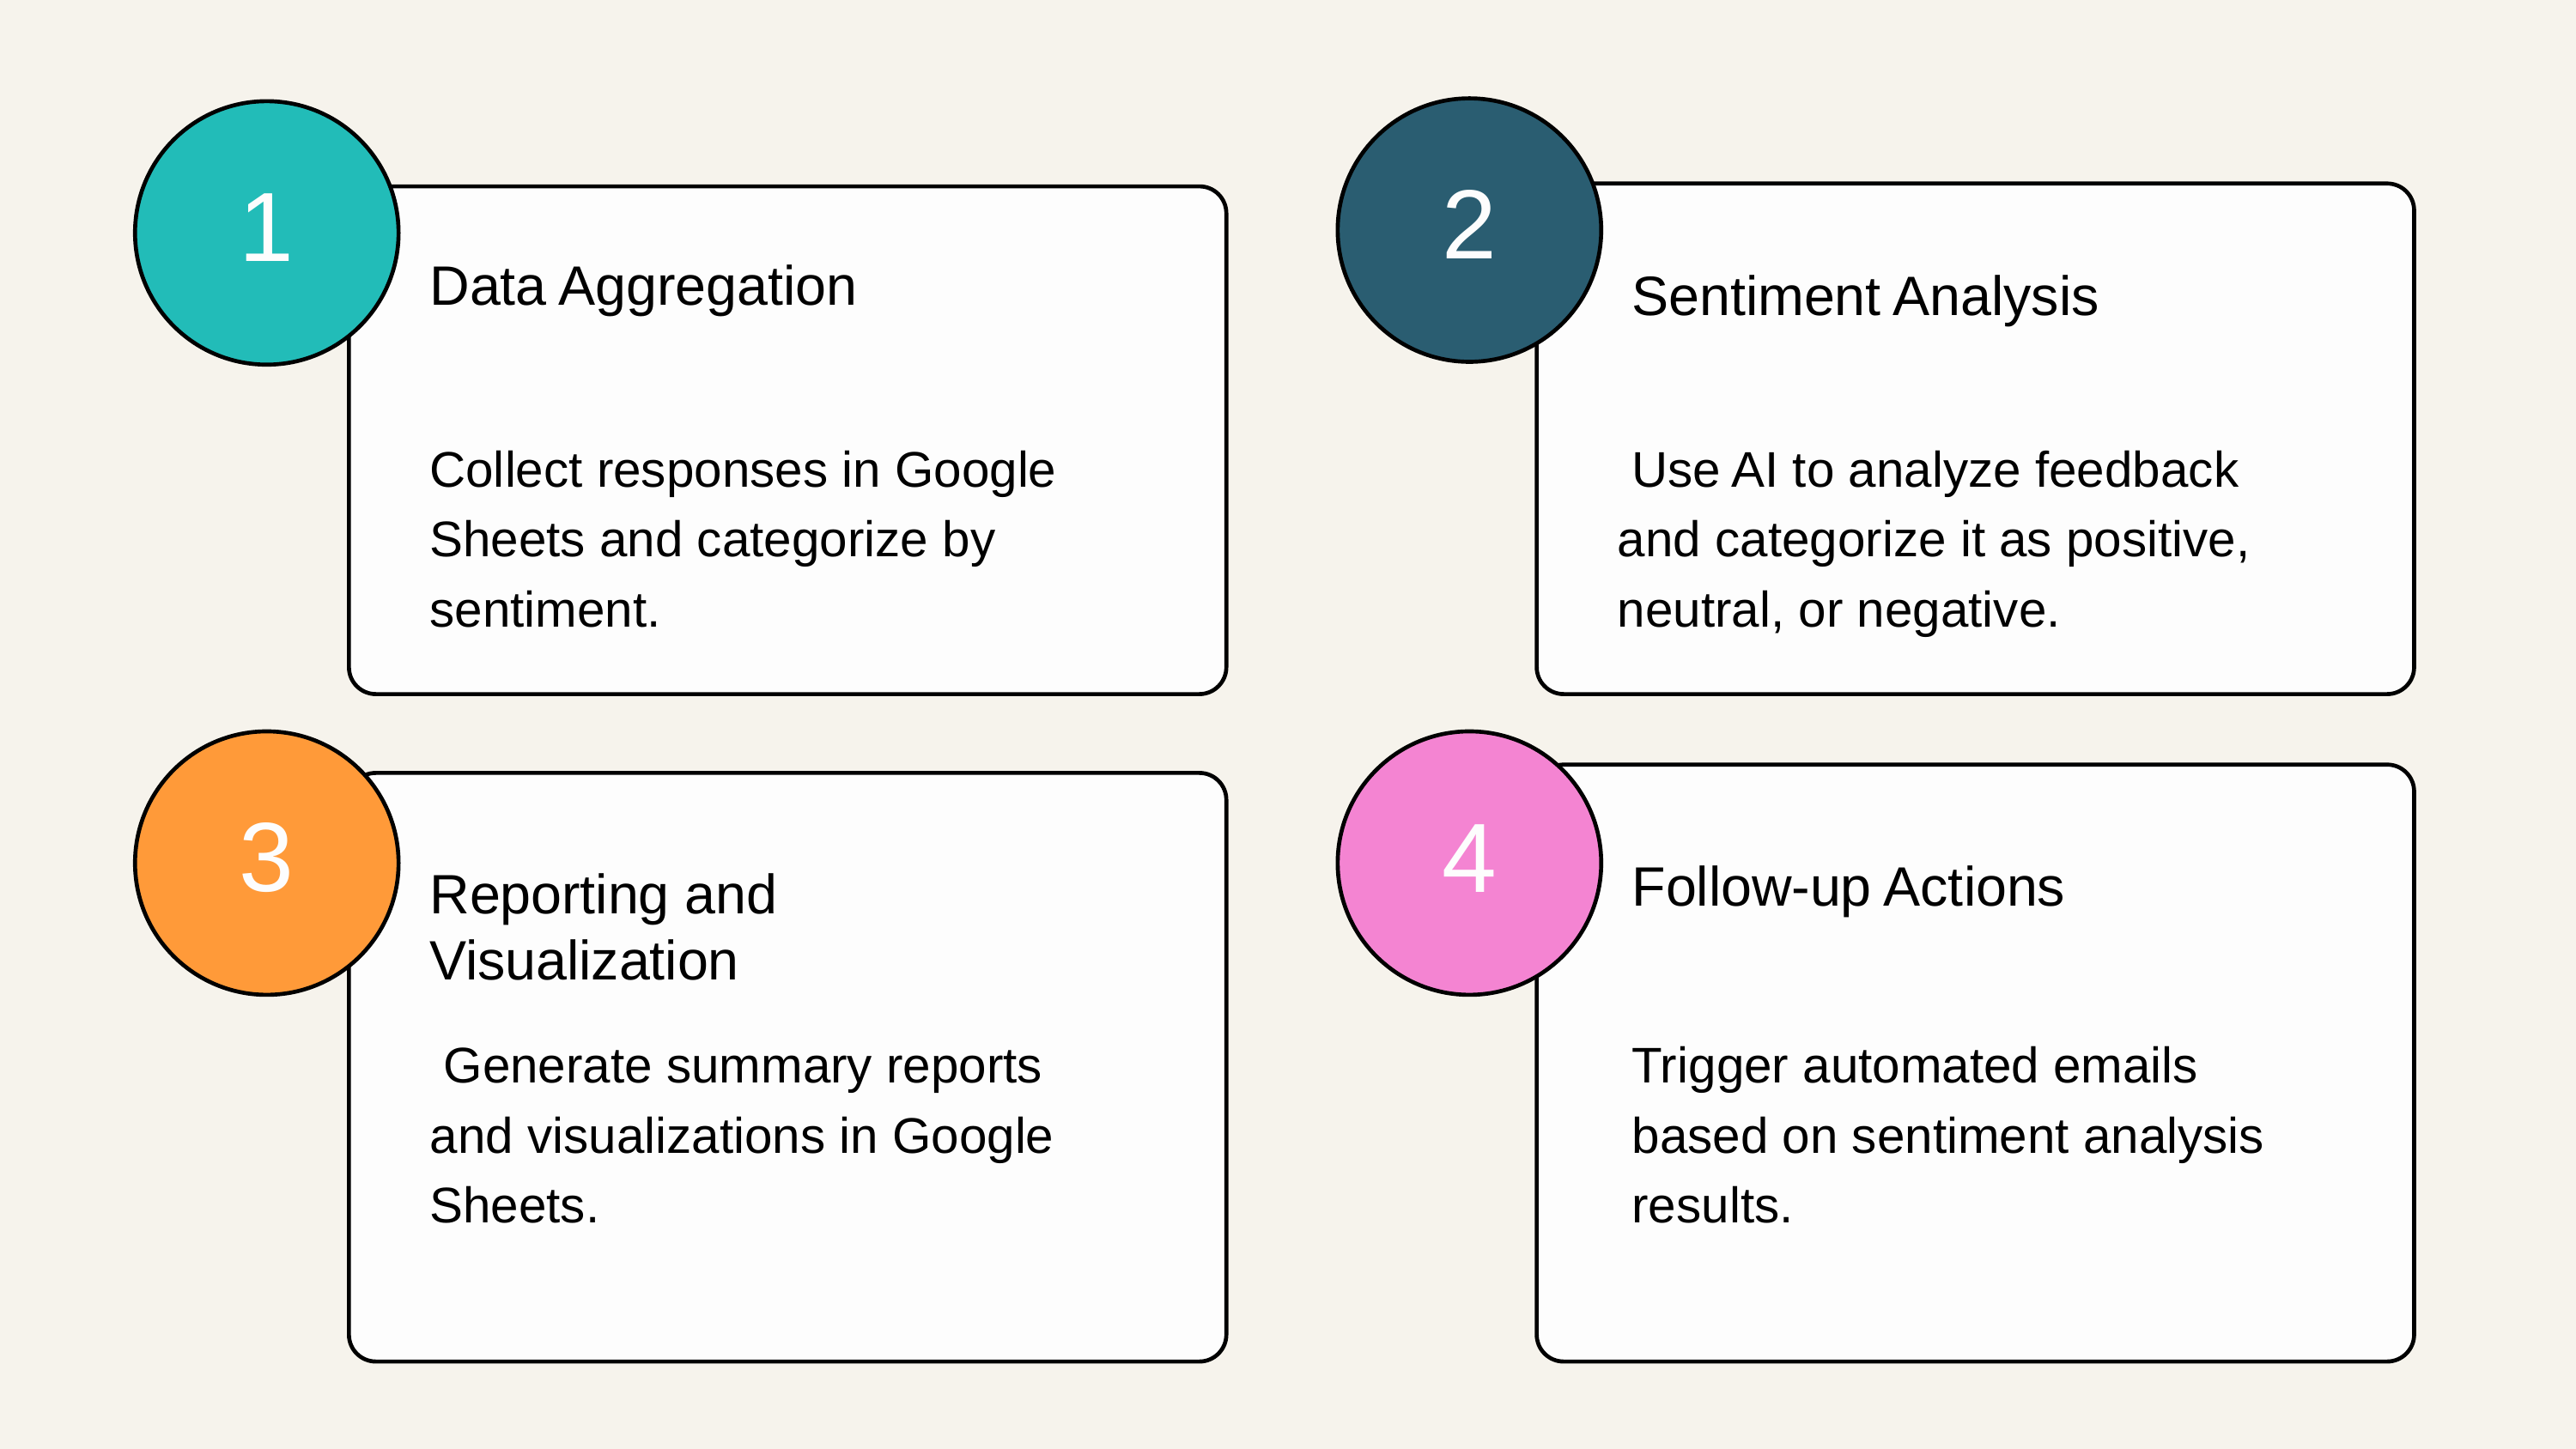

2
1
Data Aggregation
Sentiment Analysis
Collect responses in Google Sheets and categorize by sentiment.
 Use AI to analyze feedback and categorize it as positive, neutral, or negative.

3
4
Follow-up Actions
Reporting and Visualization
 Generate summary reports and visualizations in Google Sheets.
Trigger automated emails based on sentiment analysis results.